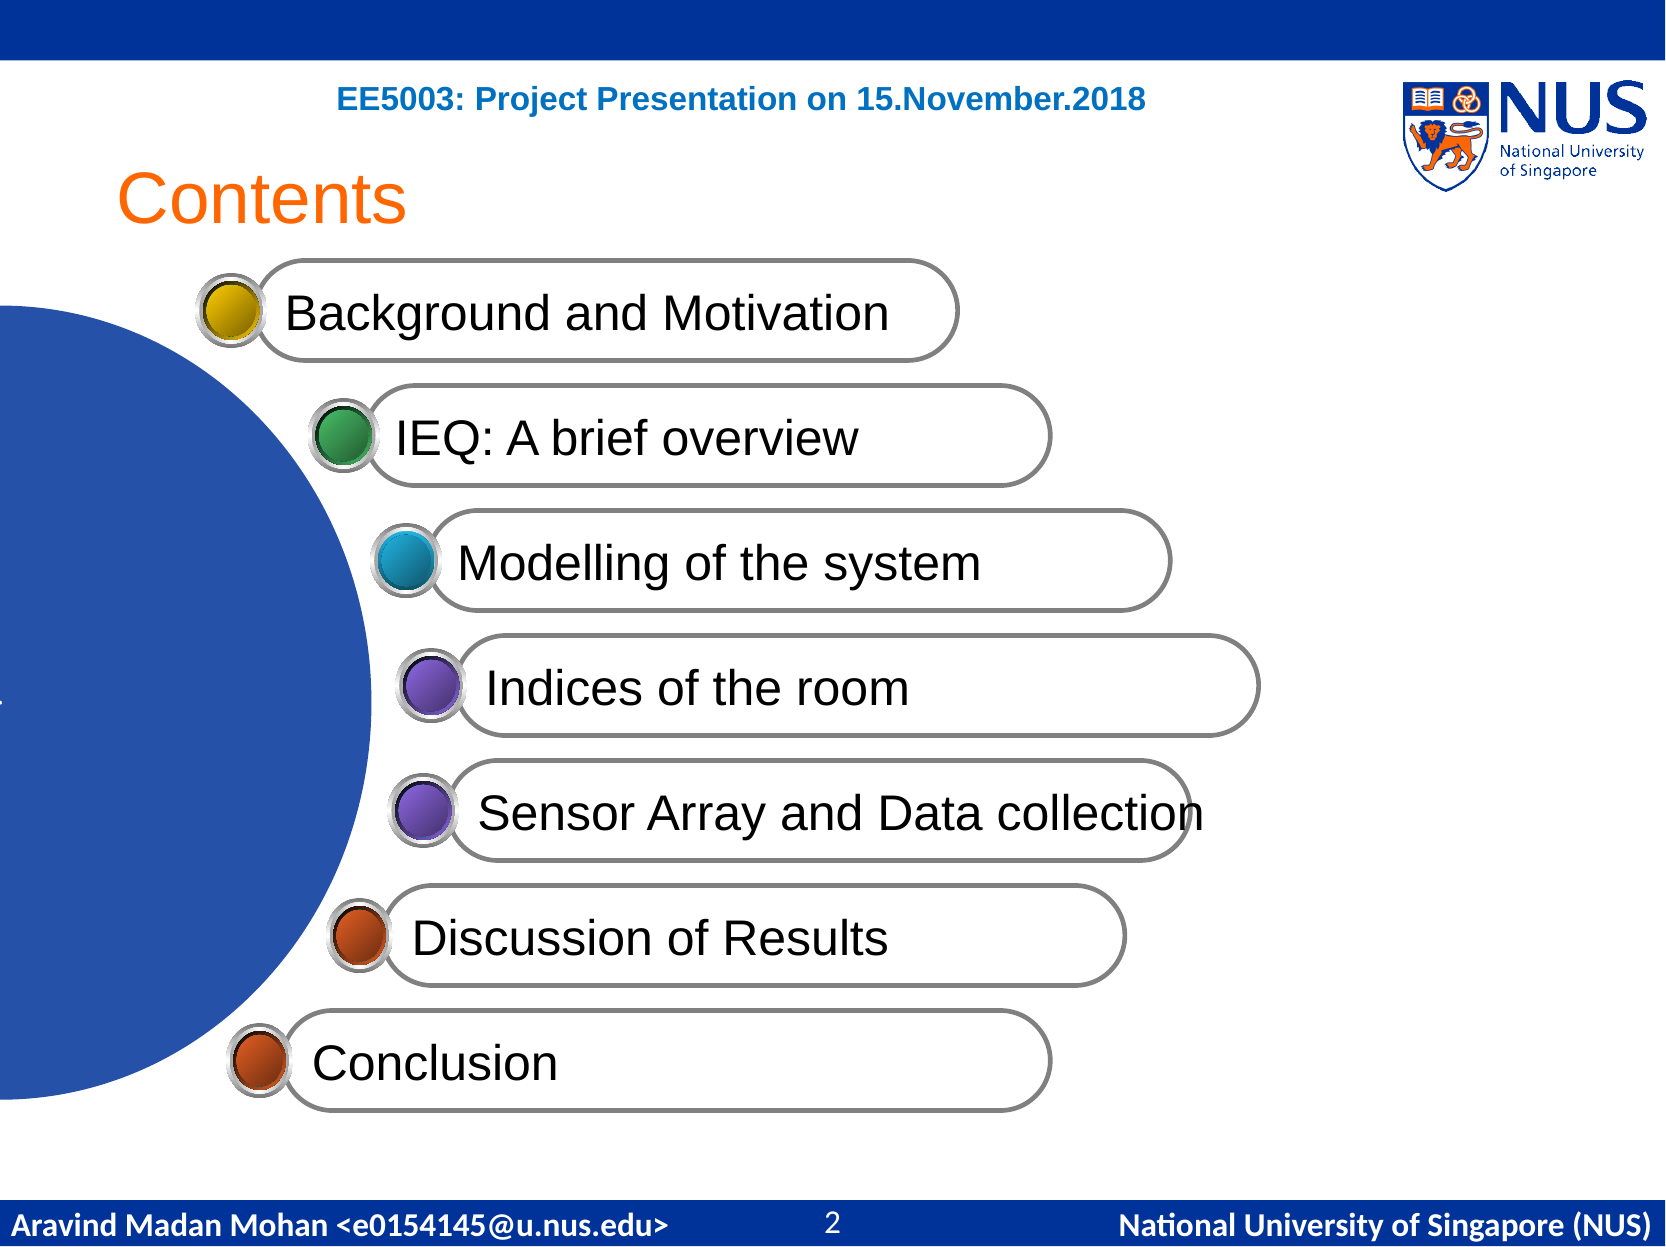

# Contents
Background and Motivation

IEQ: A brief overview

Modelling of the system

Indices of the room

Sensor Array and Data collection

Discussion of Results

Conclusion

2